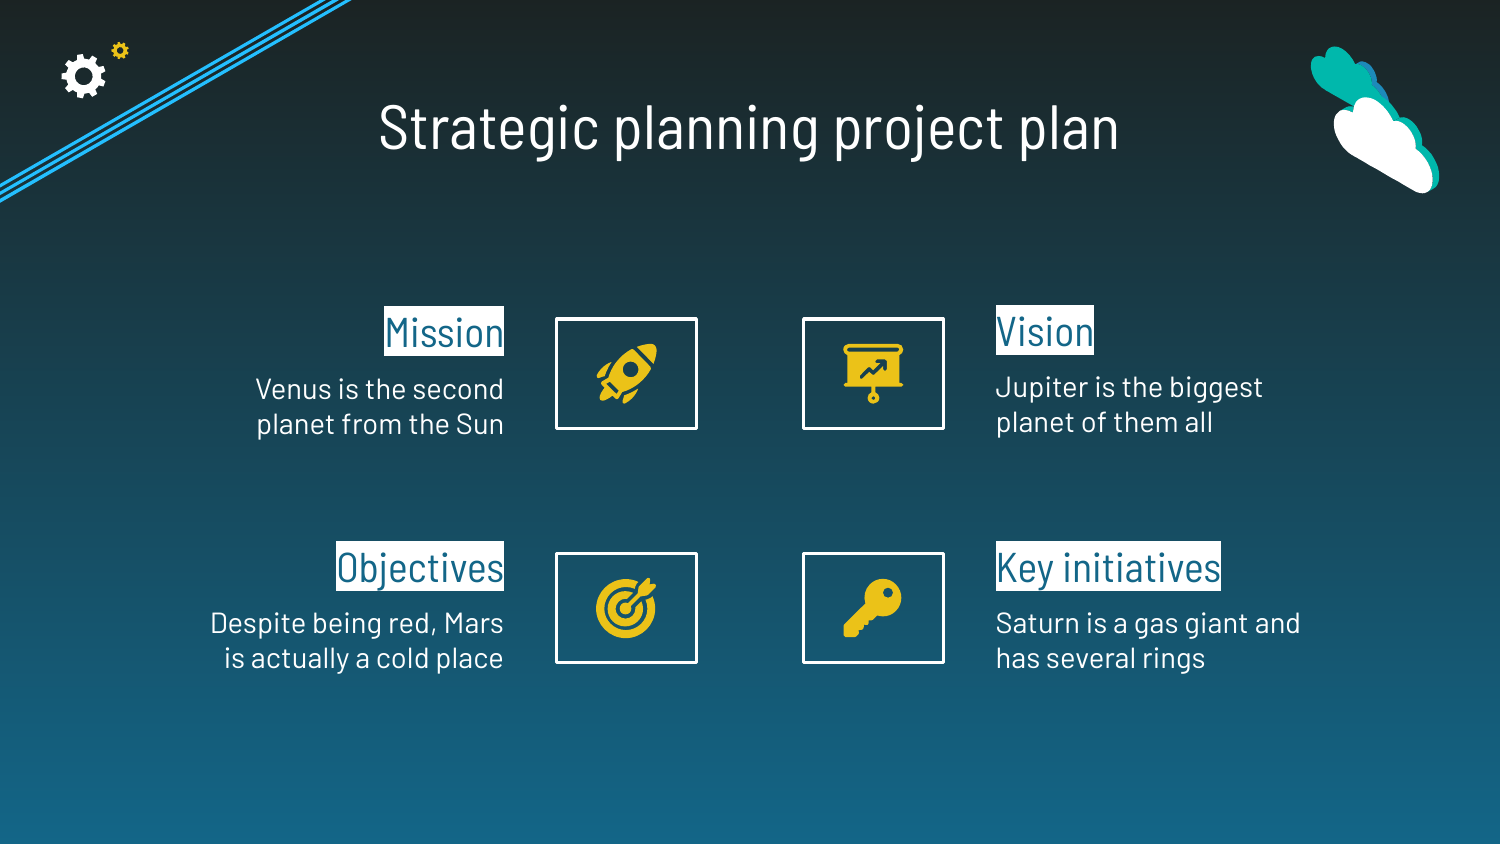

# Strategic planning project plan
Vision
Mission

Jupiter is the biggest planet of them all
Venus is the second planet from the Sun
Objectives
Key initiatives

Despite being red, Mars is actually a cold place
Saturn is a gas giant and has several rings